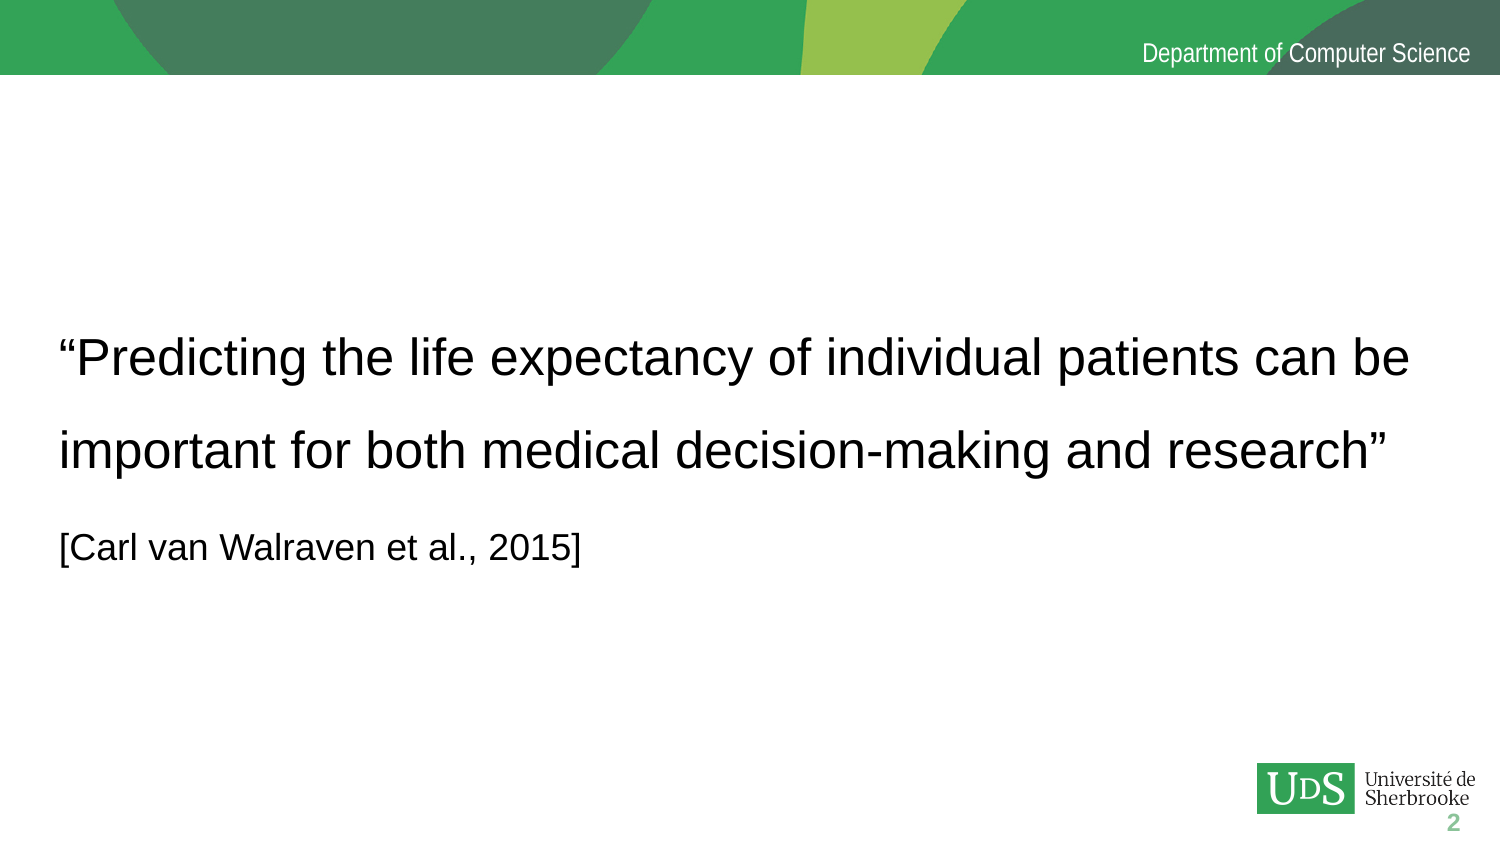

“Predicting the life expectancy of individual patients can be important for both medical decision-making and research”
[Carl van Walraven et al., 2015]
2